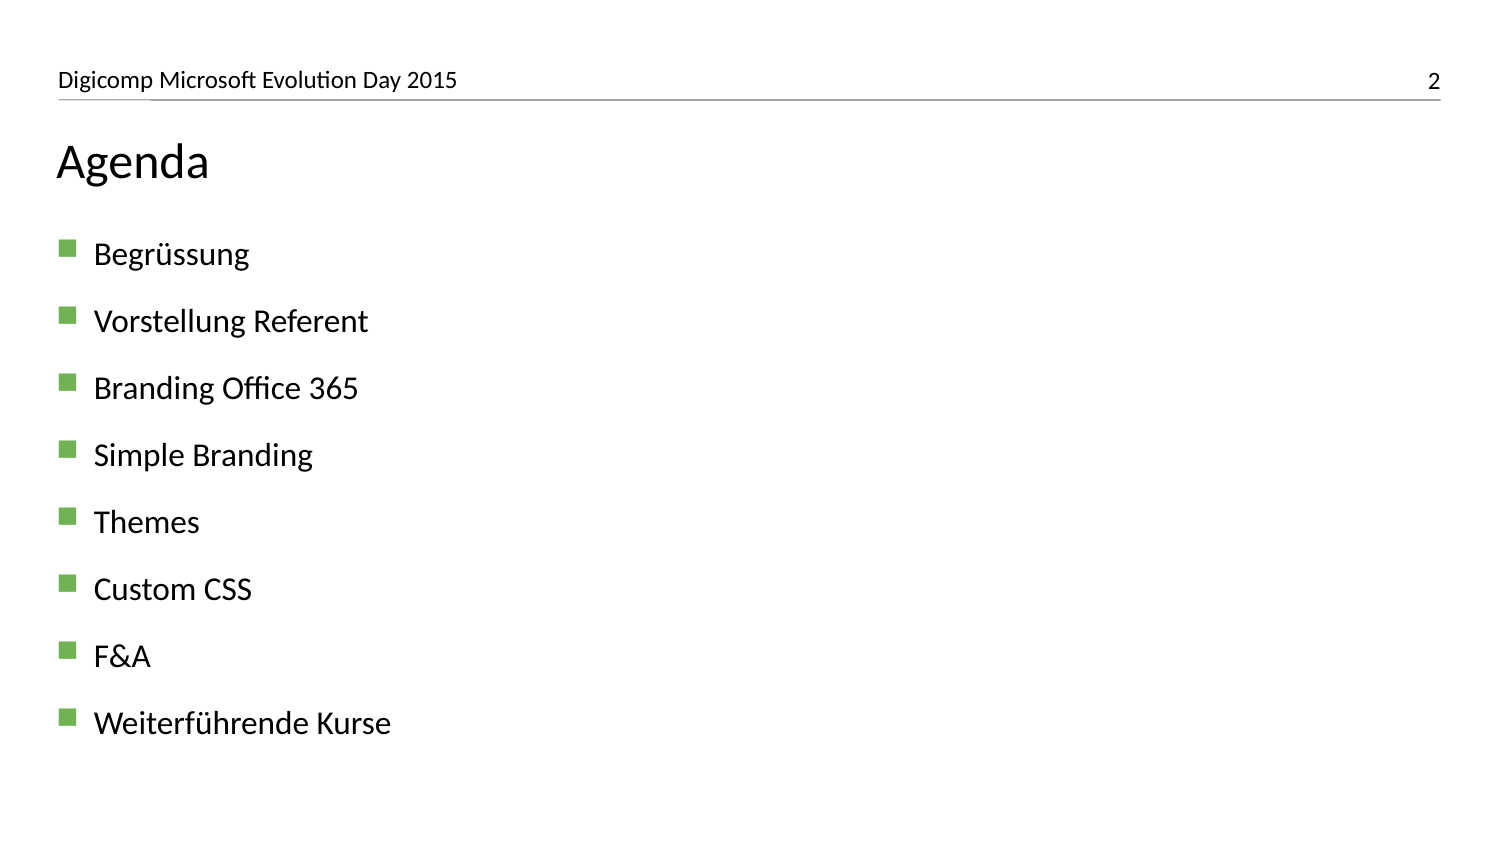

# Agenda
Begrüssung
Vorstellung Referent
Branding Office 365
Simple Branding
Themes
Custom CSS
F&A
Weiterführende Kurse